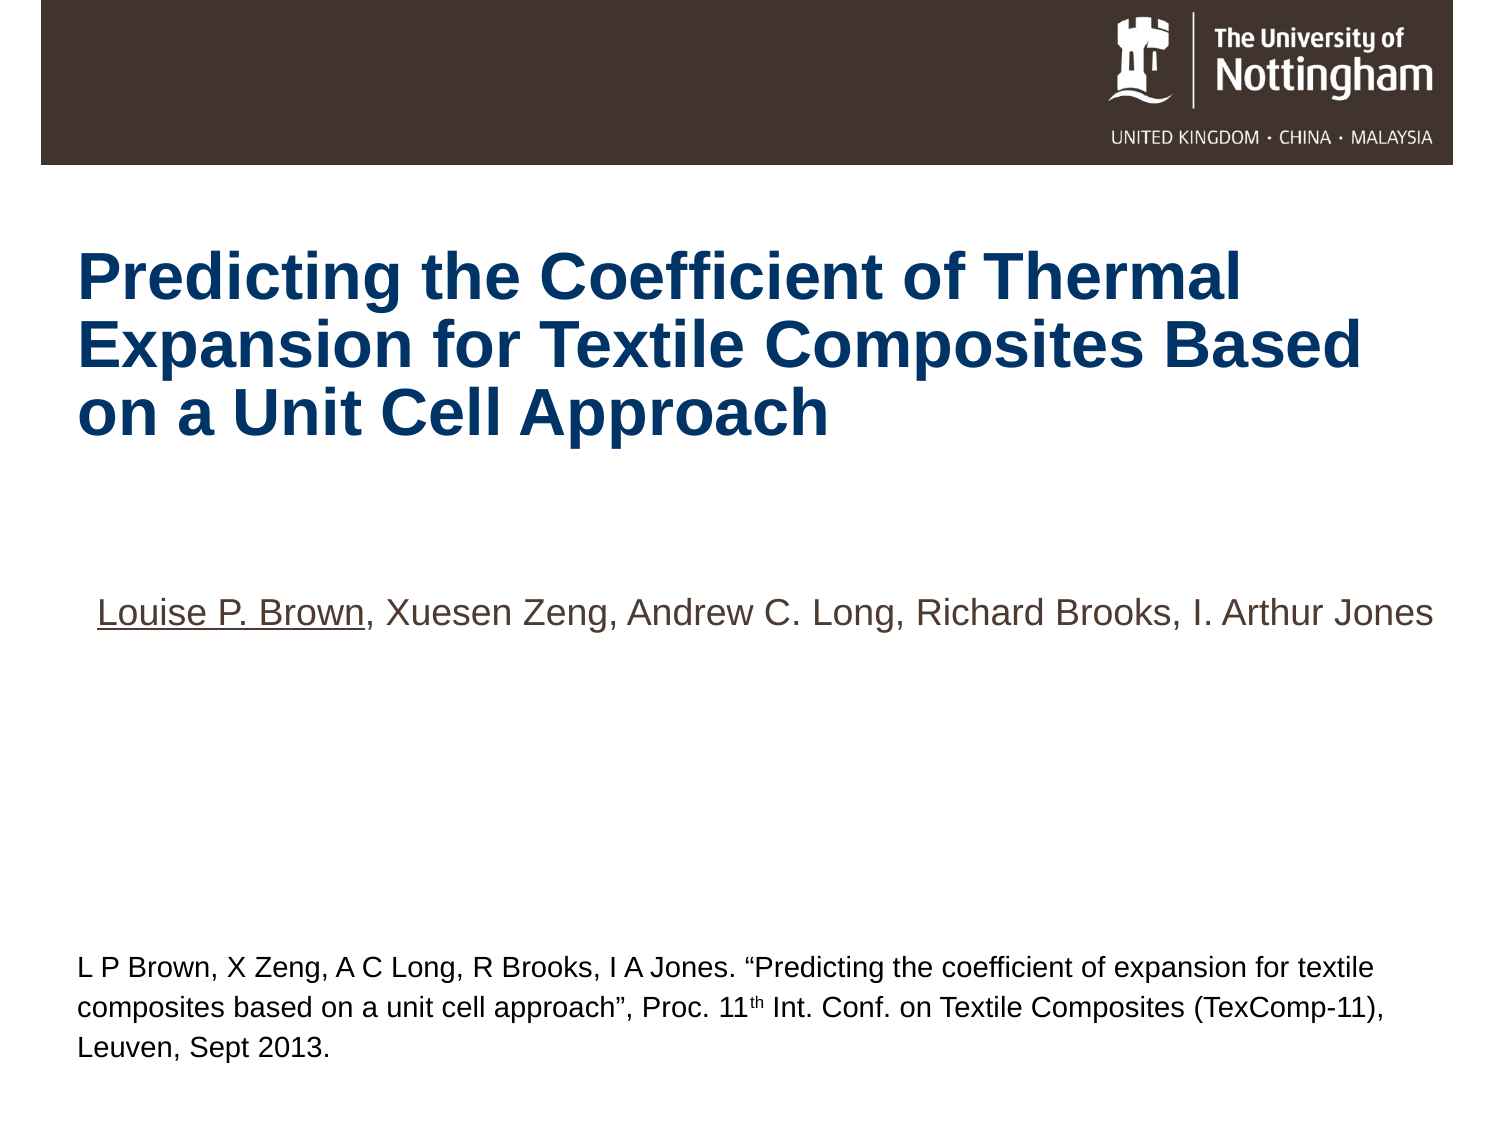

# Predicting the Coefficient of Thermal Expansion for Textile Composites Based on a Unit Cell Approach
Louise P. Brown, Xuesen Zeng, Andrew C. Long, Richard Brooks, I. Arthur Jones

L P Brown, X Zeng, A C Long, R Brooks, I A Jones. “Predicting the coefficient of expansion for textile composites based on a unit cell approach”, Proc. 11th Int. Conf. on Textile Composites (TexComp-11), Leuven, Sept 2013.